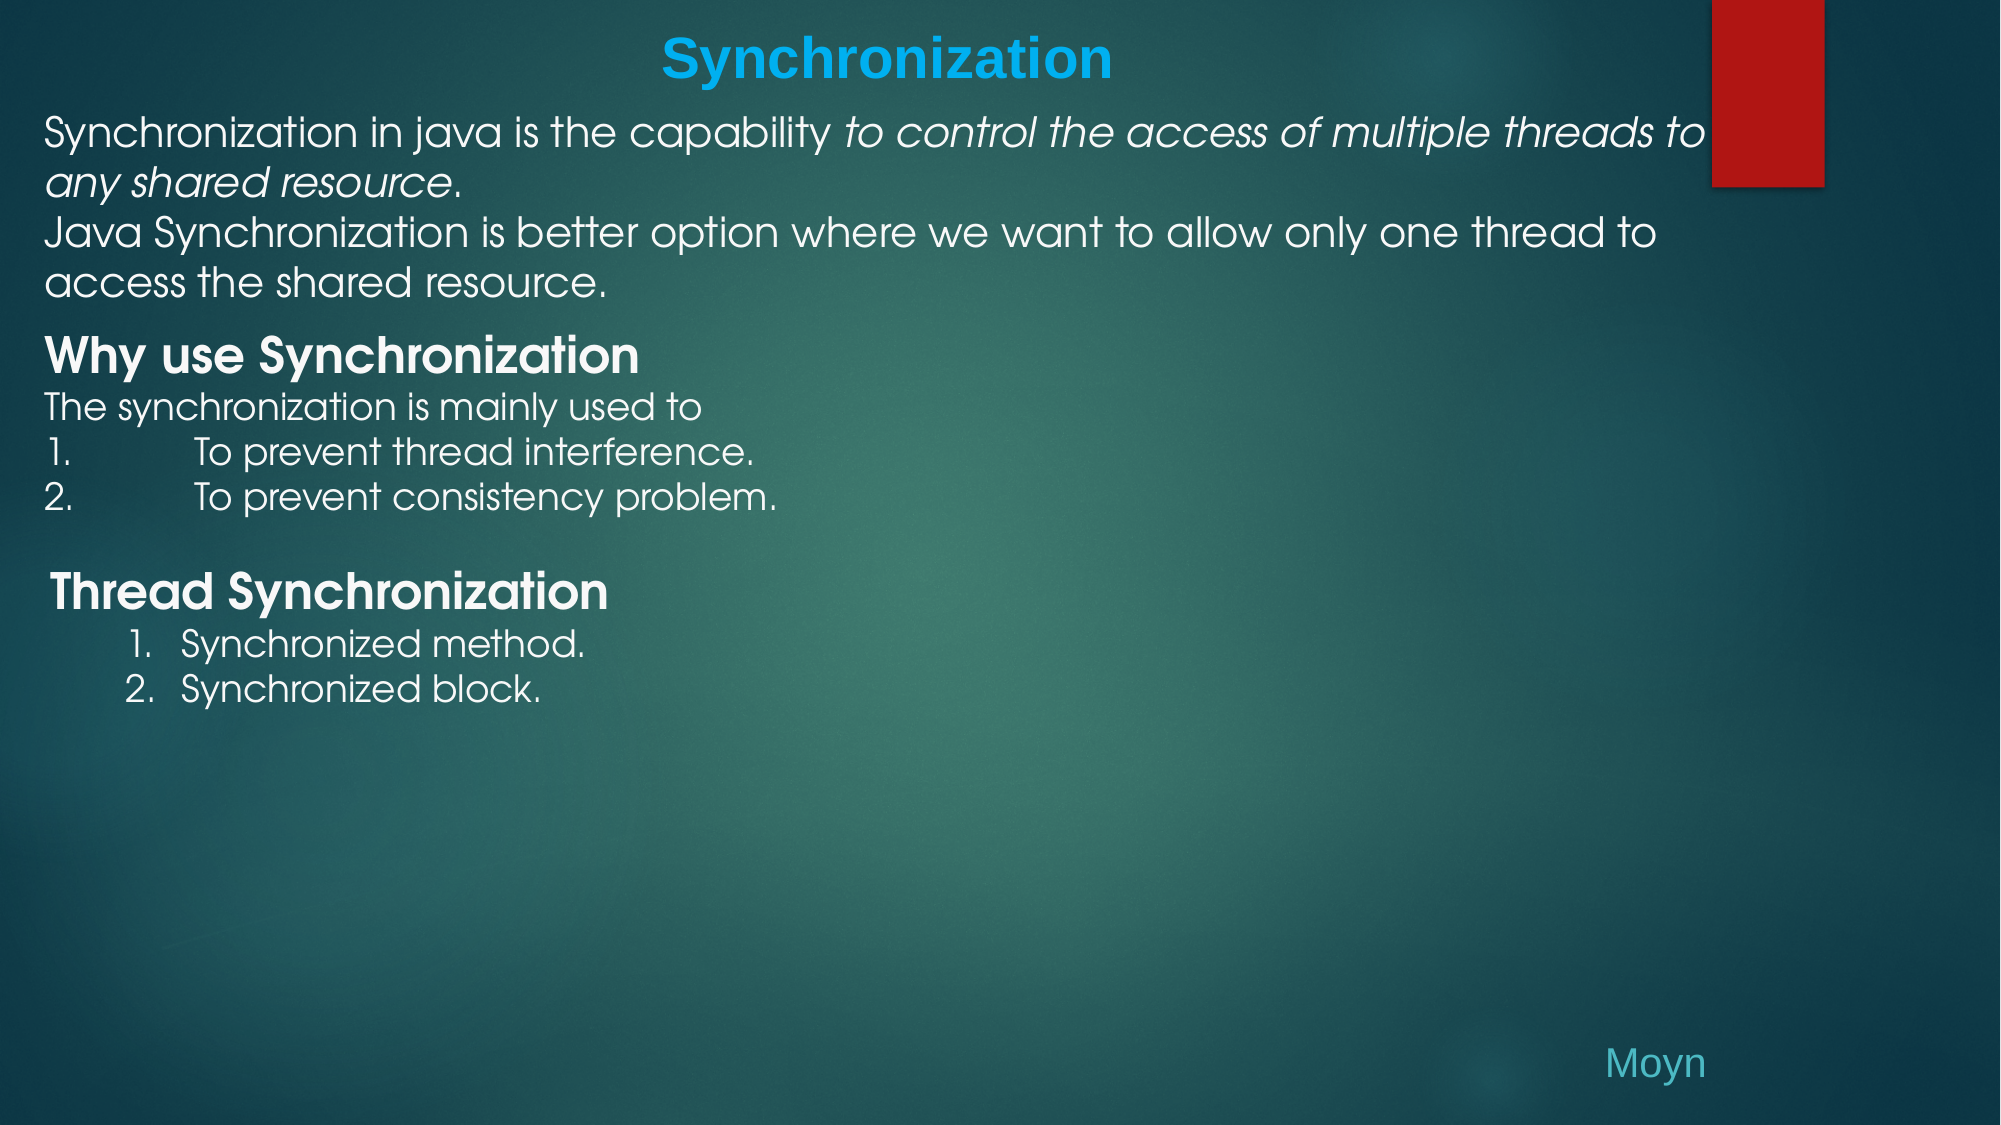

Synchronization
Synchronization in java is the capability to control the access of multiple threads to any shared resource.
Java Synchronization is better option where we want to allow only one thread to access the shared resource.
Why use Synchronization
The synchronization is mainly used to
1.	To prevent thread interference.
2.	To prevent consistency problem.
Thread Synchronization
Synchronized method.
Synchronized block.
Moyn